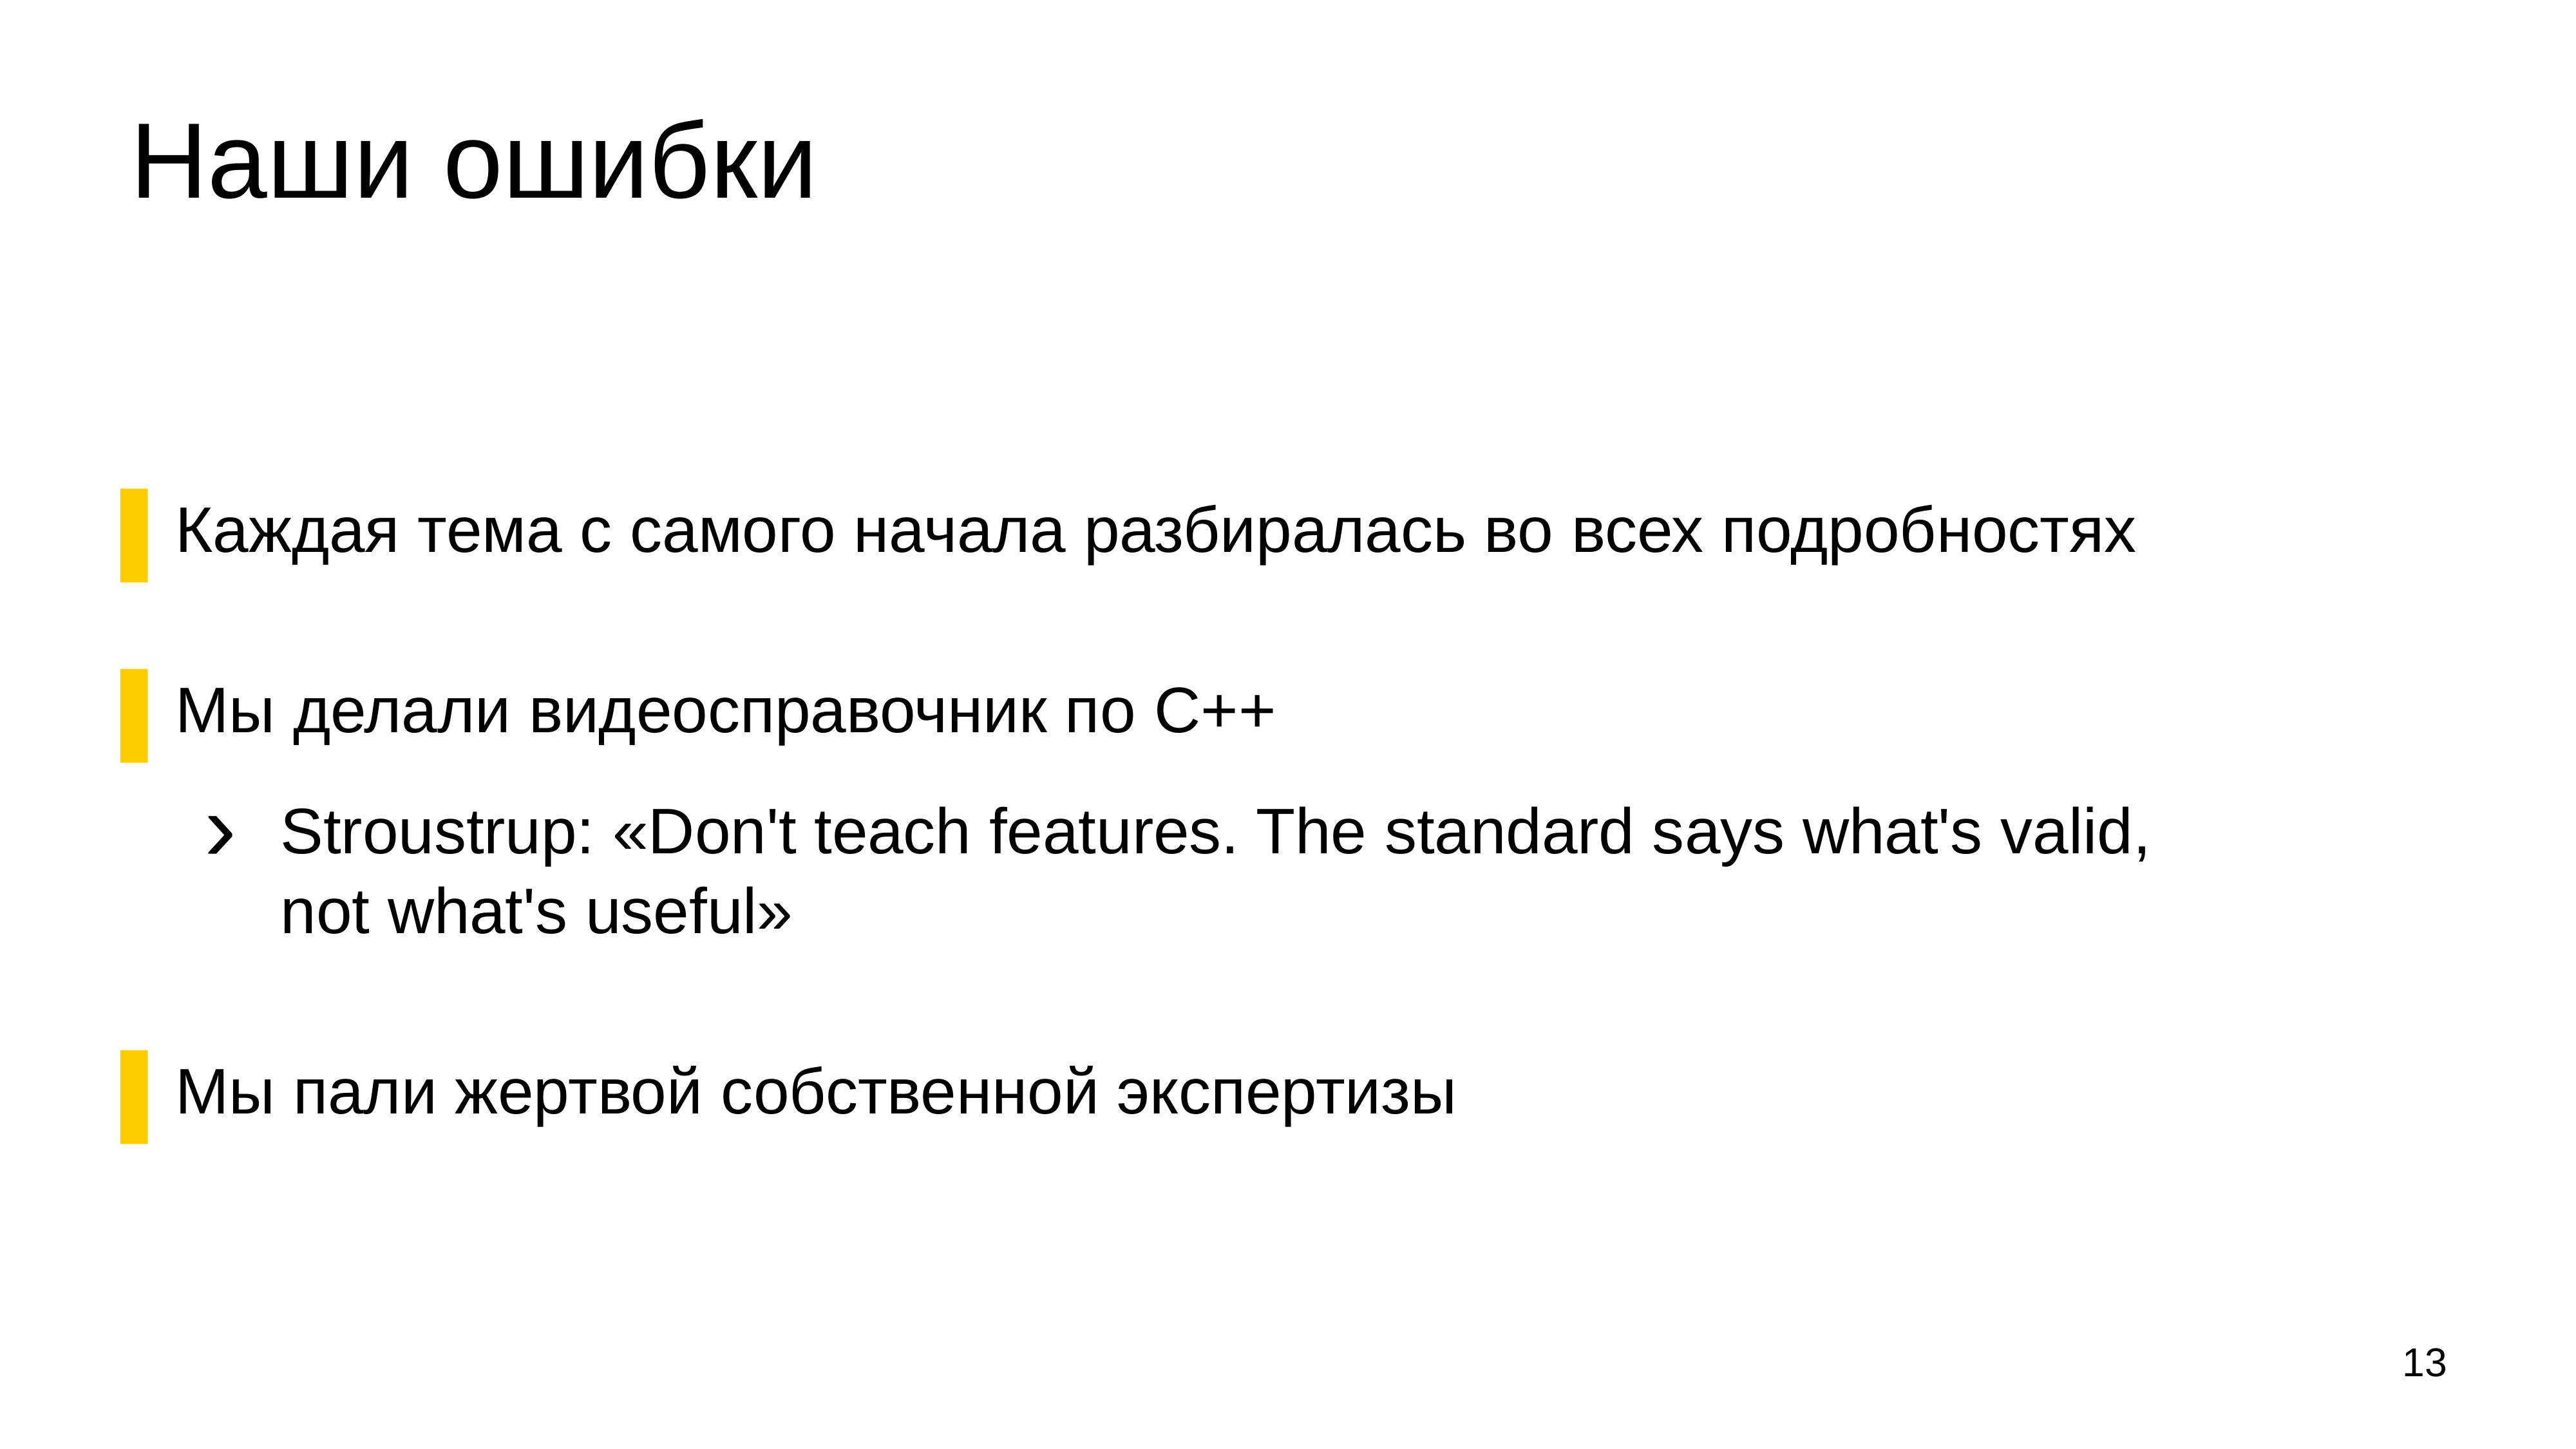

# Наши ошибки
Каждая тема с самого начала разбиралась во всех подробностях

Мы делали видеосправочник по C++
Stroustrup: «Don't teach features. The standard says what's valid, not what's useful»

Мы пали жертвой собственной экспертизы

13